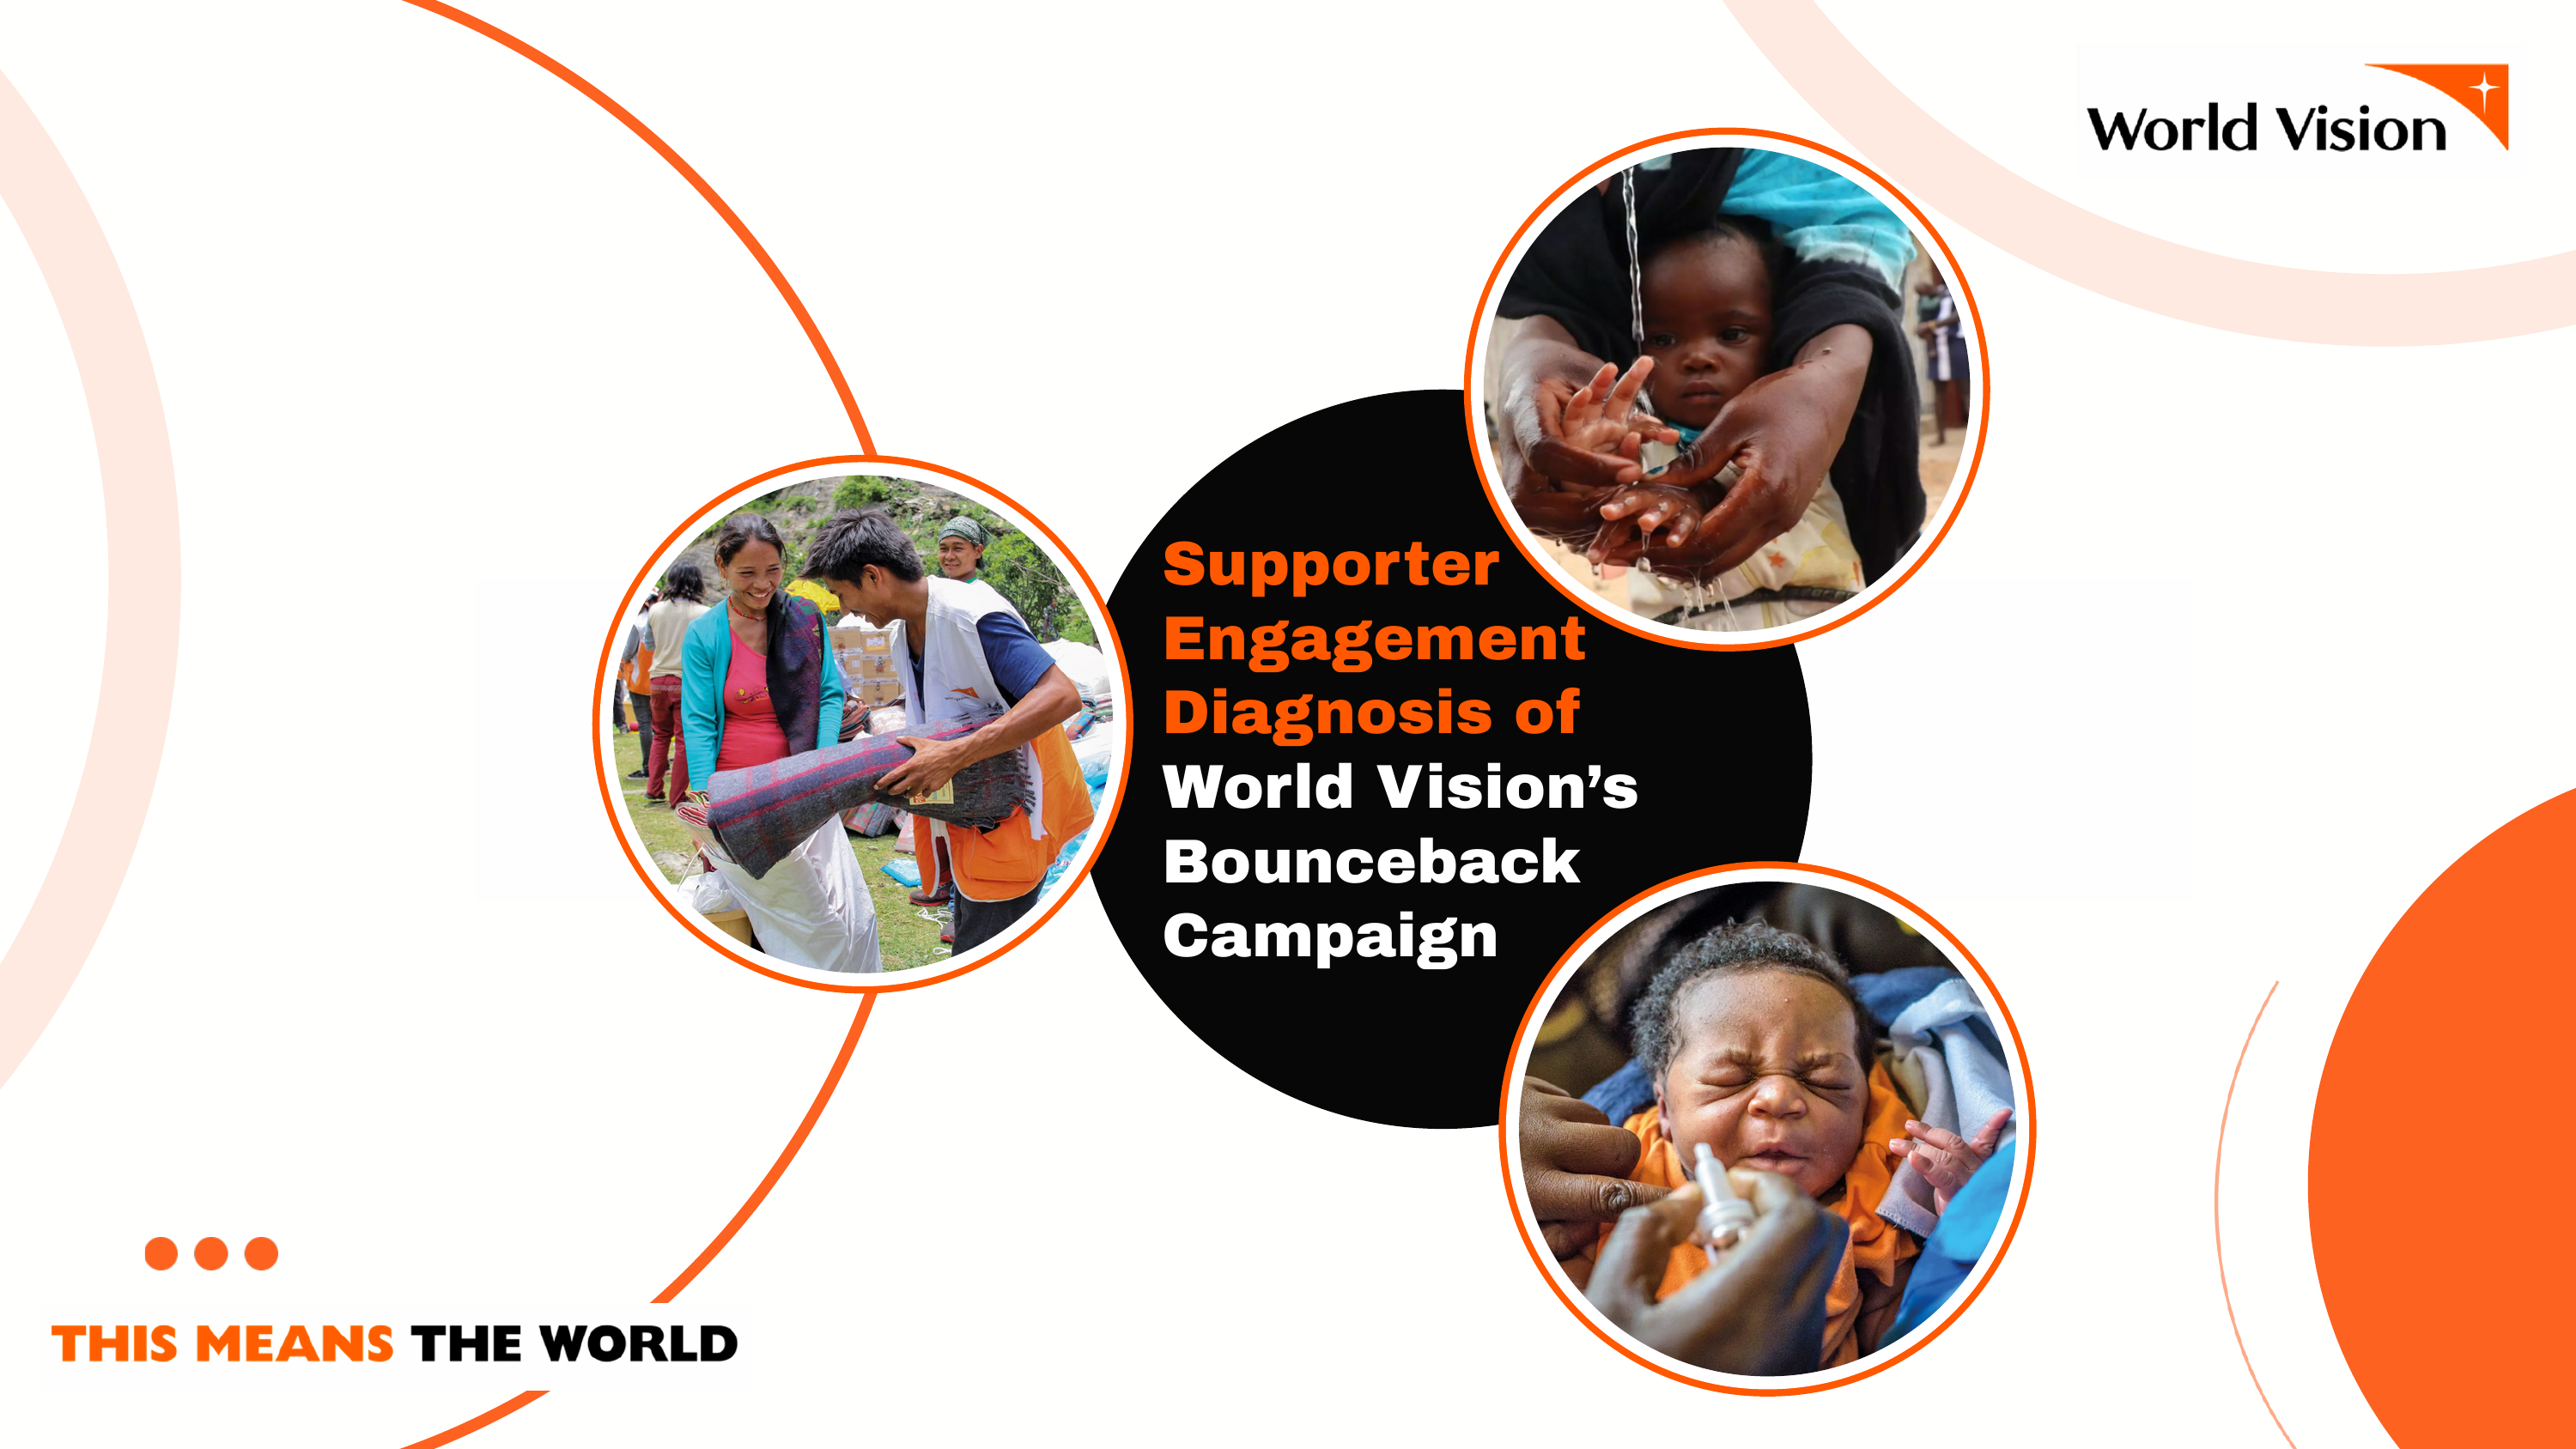

Declining donor engagement and donation rates in the recent years visible via channels and segments.
Supporter Engagement Diagnosis of
World Vision’s Bounceback Campaign

Understanding the root causes behind poor engagement using data diagnostics.